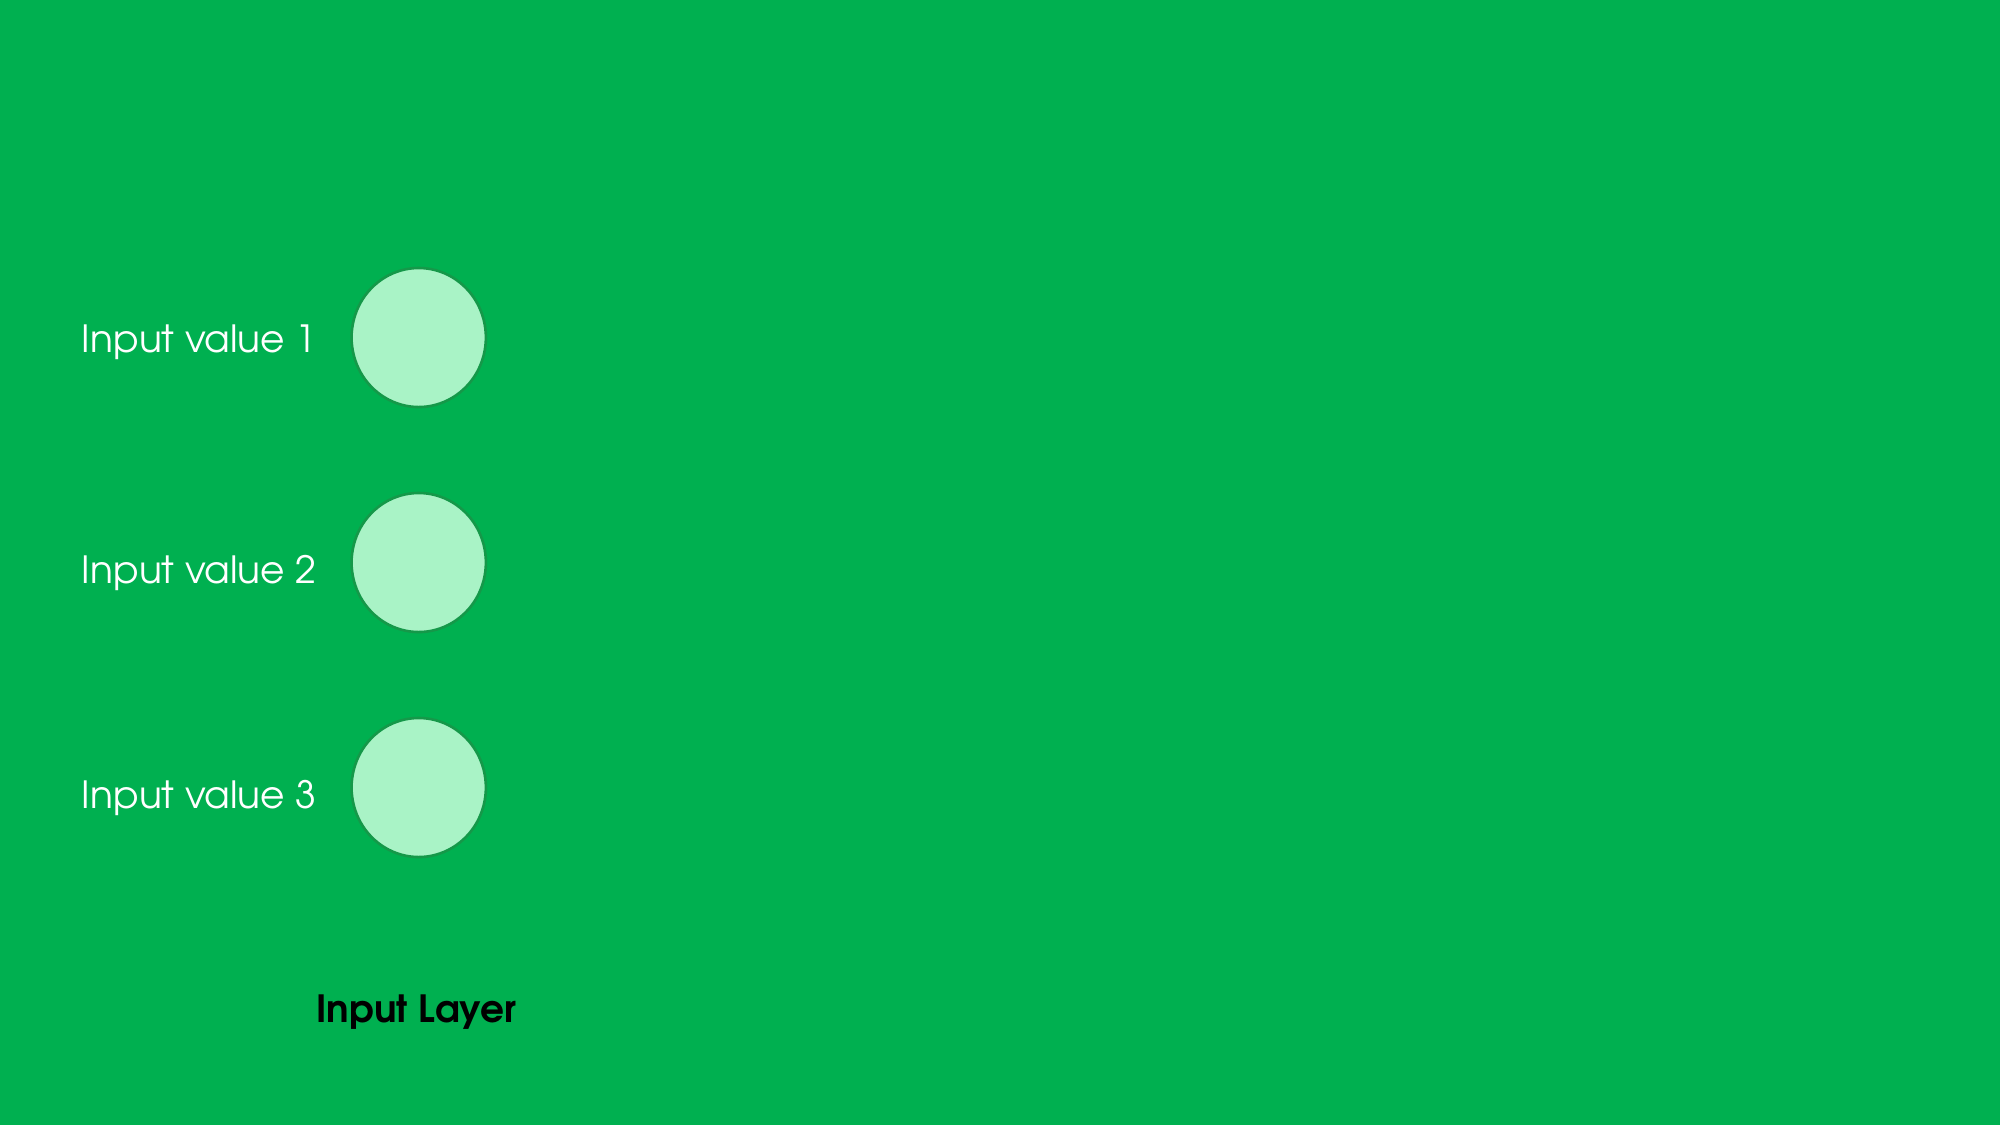

Input value 1

Input value 2

Input value 3
Input Layer